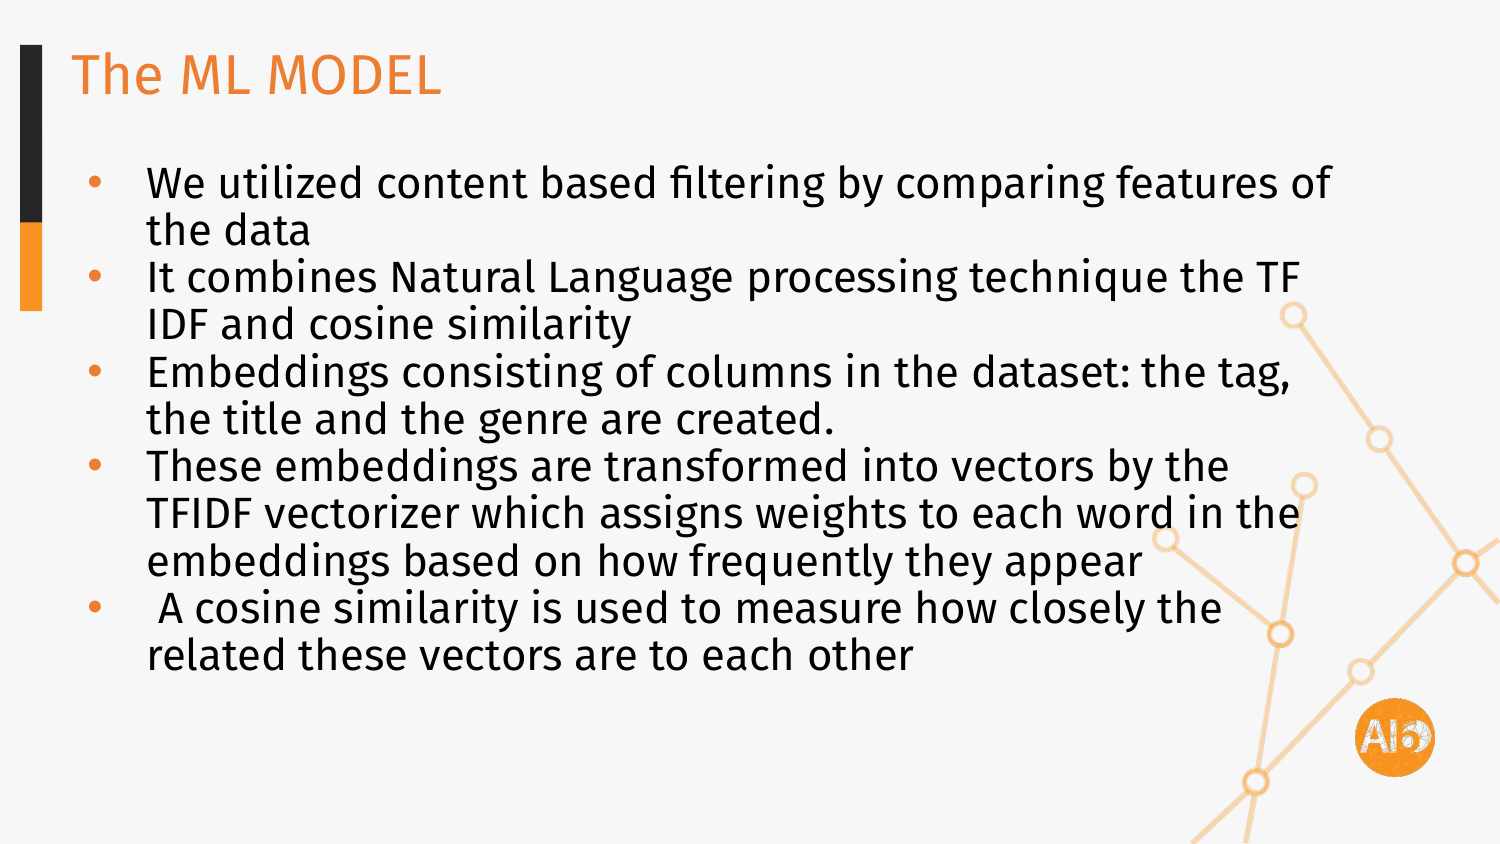

# The ML MODEL
We utilized content based filtering by comparing features of the data
It combines Natural Language processing technique the TF IDF and cosine similarity
Embeddings consisting of columns in the dataset: the tag, the title and the genre are created.
These embeddings are transformed into vectors by the TFIDF vectorizer which assigns weights to each word in the embeddings based on how frequently they appear
 A cosine similarity is used to measure how closely the related these vectors are to each other